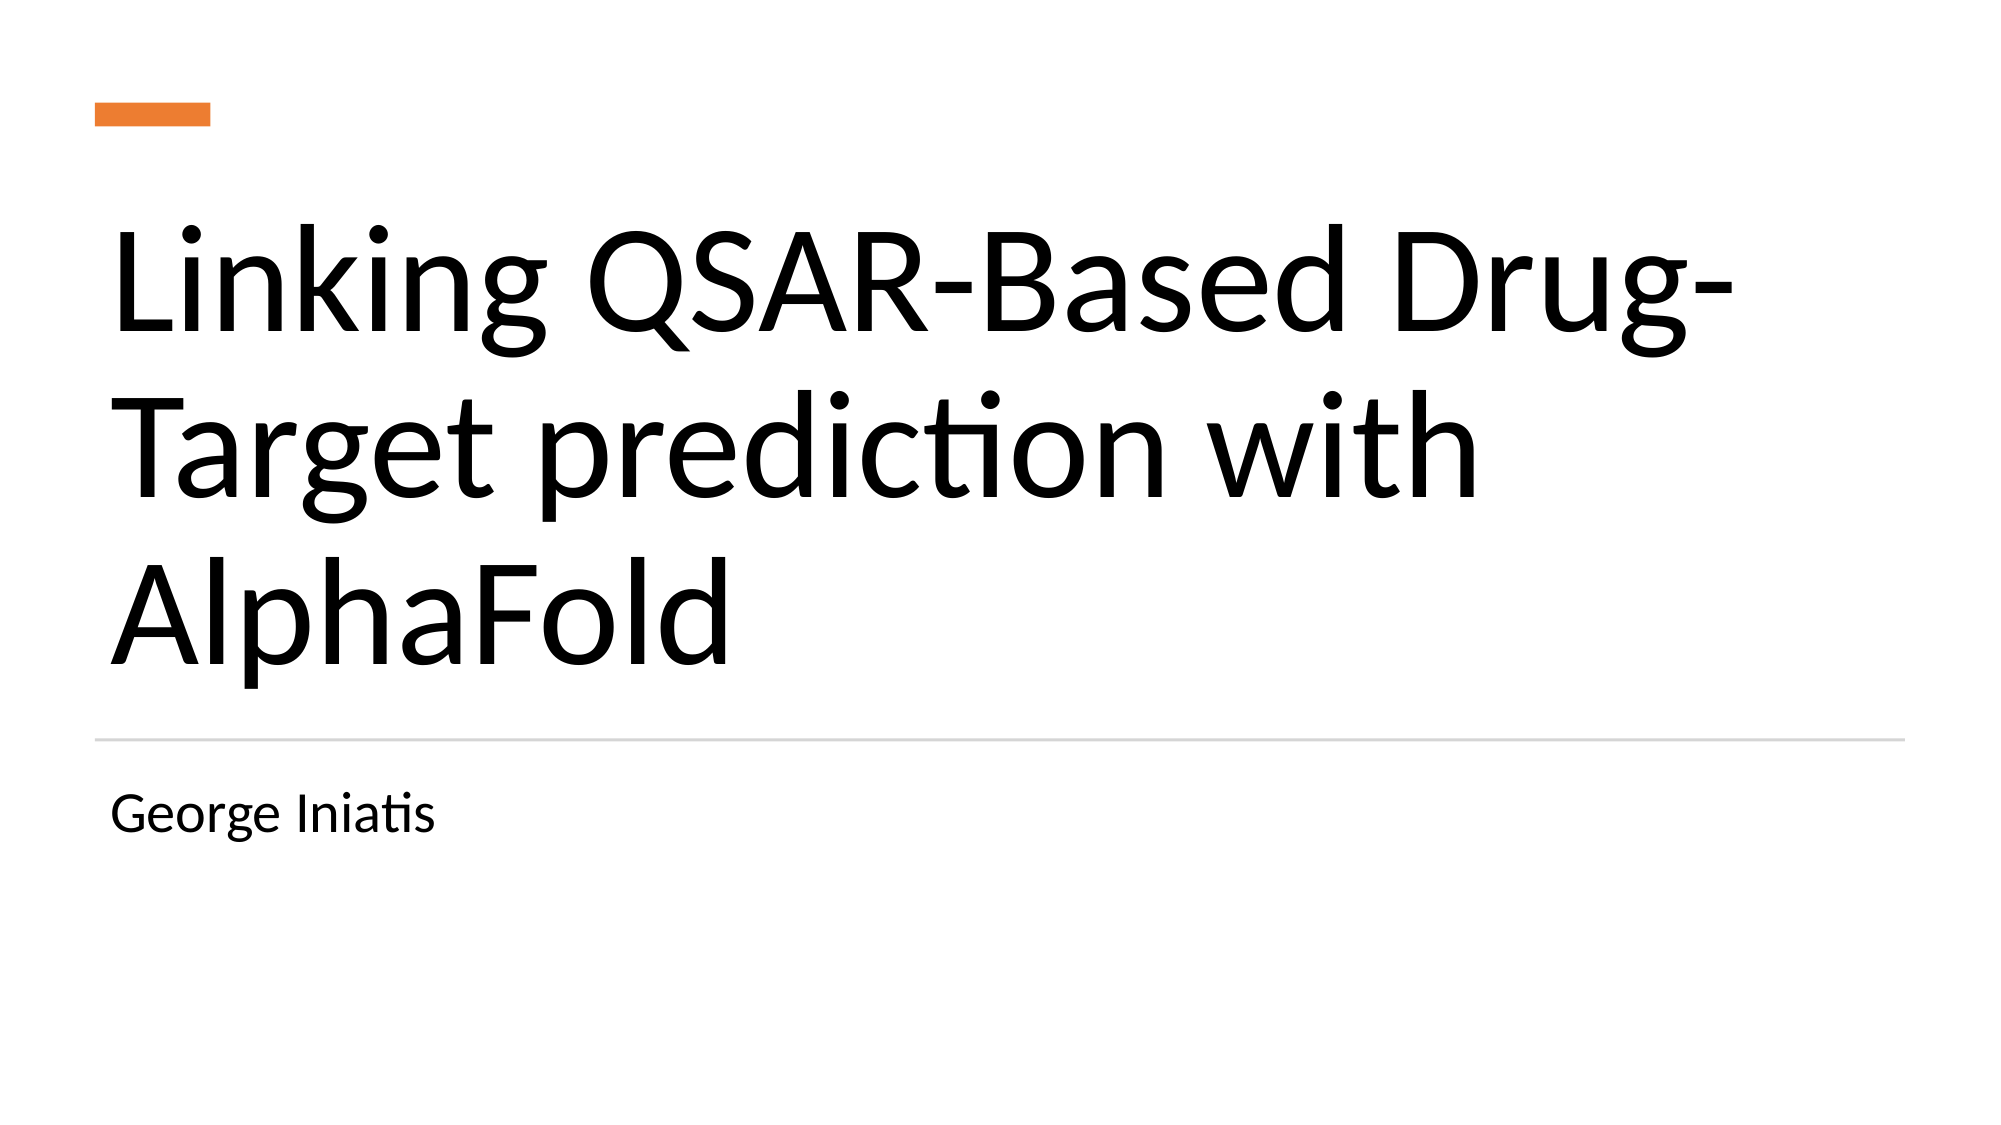

# Linking QSAR-Based Drug-Target prediction with AlphaFold

George Iniatis